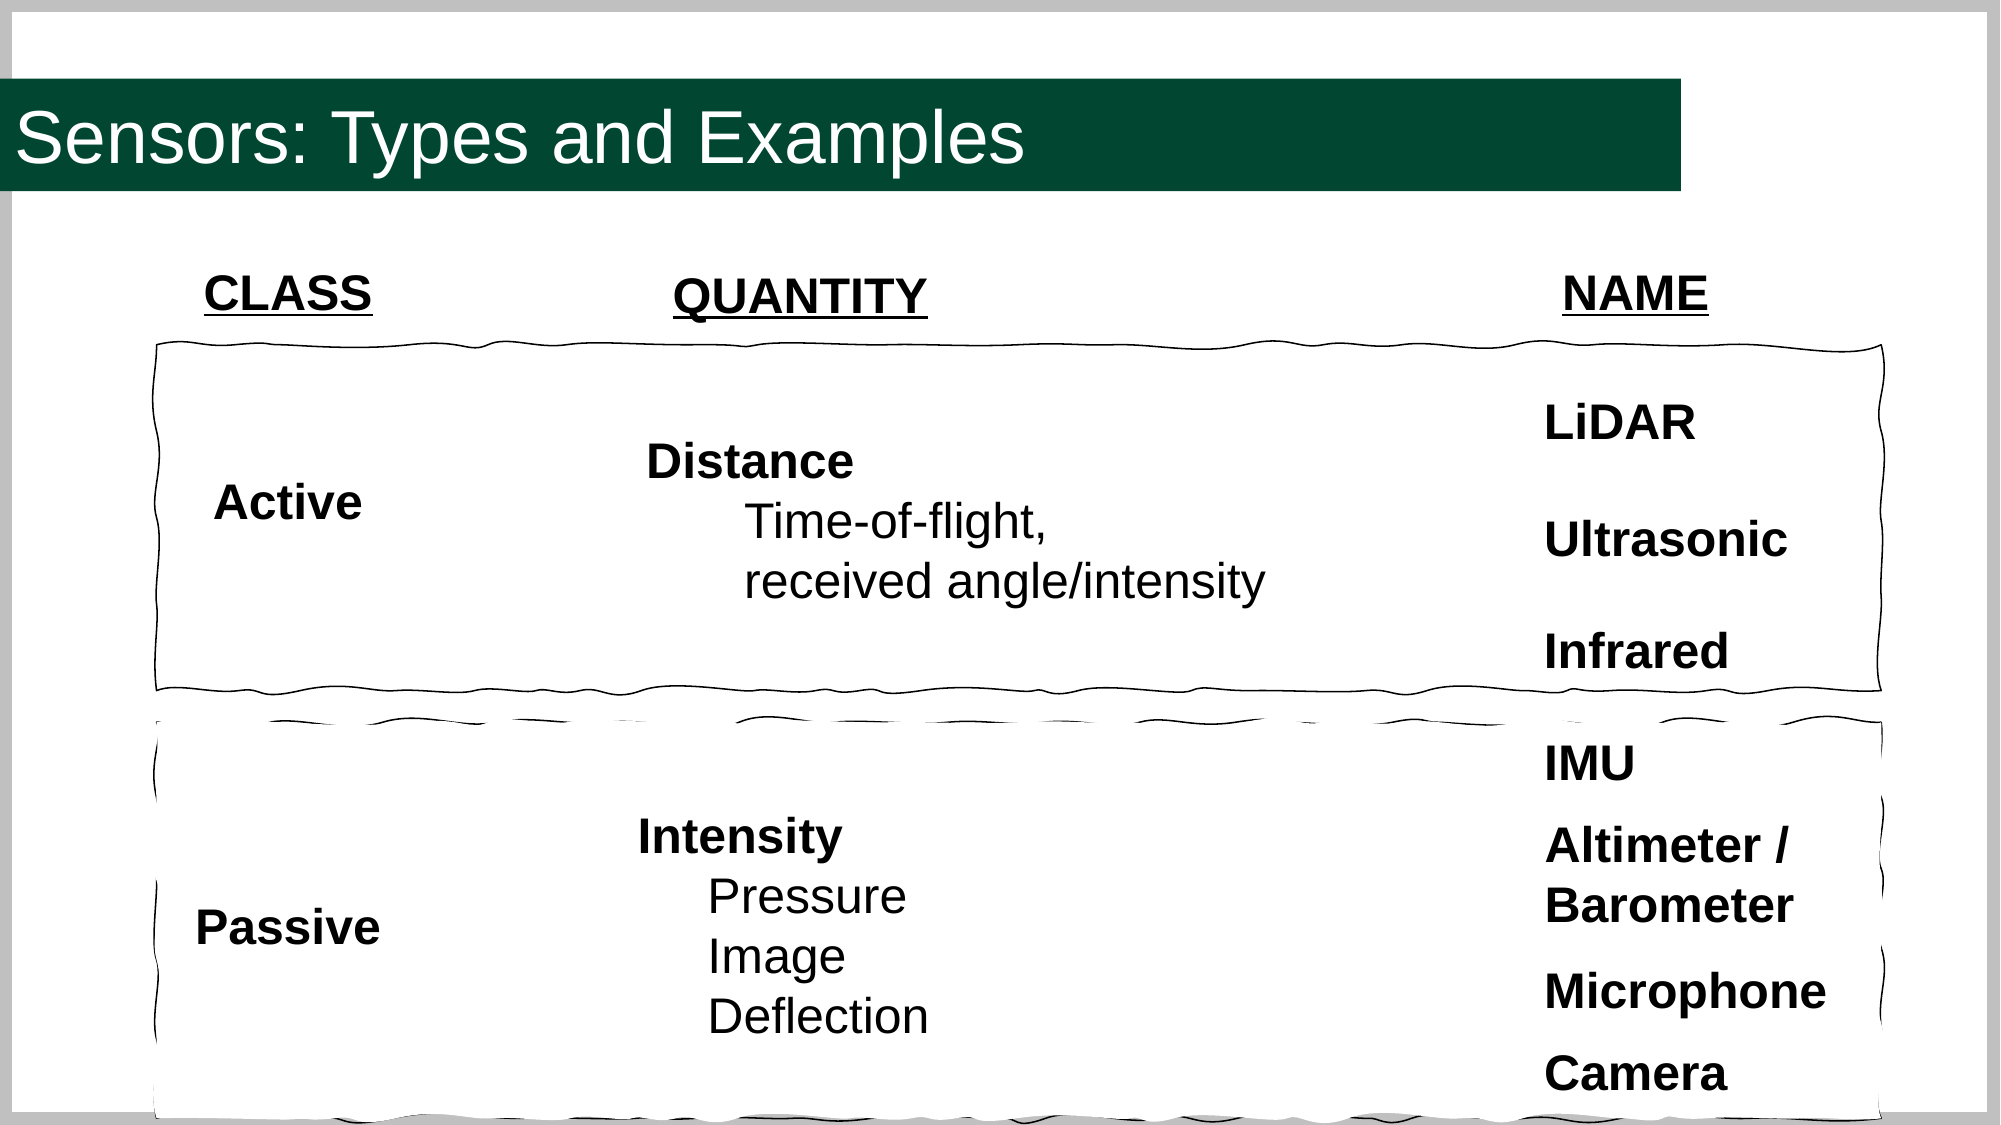

Sensors: Types and Examples
CLASS
NAME
QUANTITY

LiDAR
Distance
       Time-of-flight,
       received angle/intensity
Active
Ultrasonic
Infrared

IMU
Intensity
     Pressure
     Image
     Deflection
Altimeter /
Barometer
Passive
Microphone
Camera